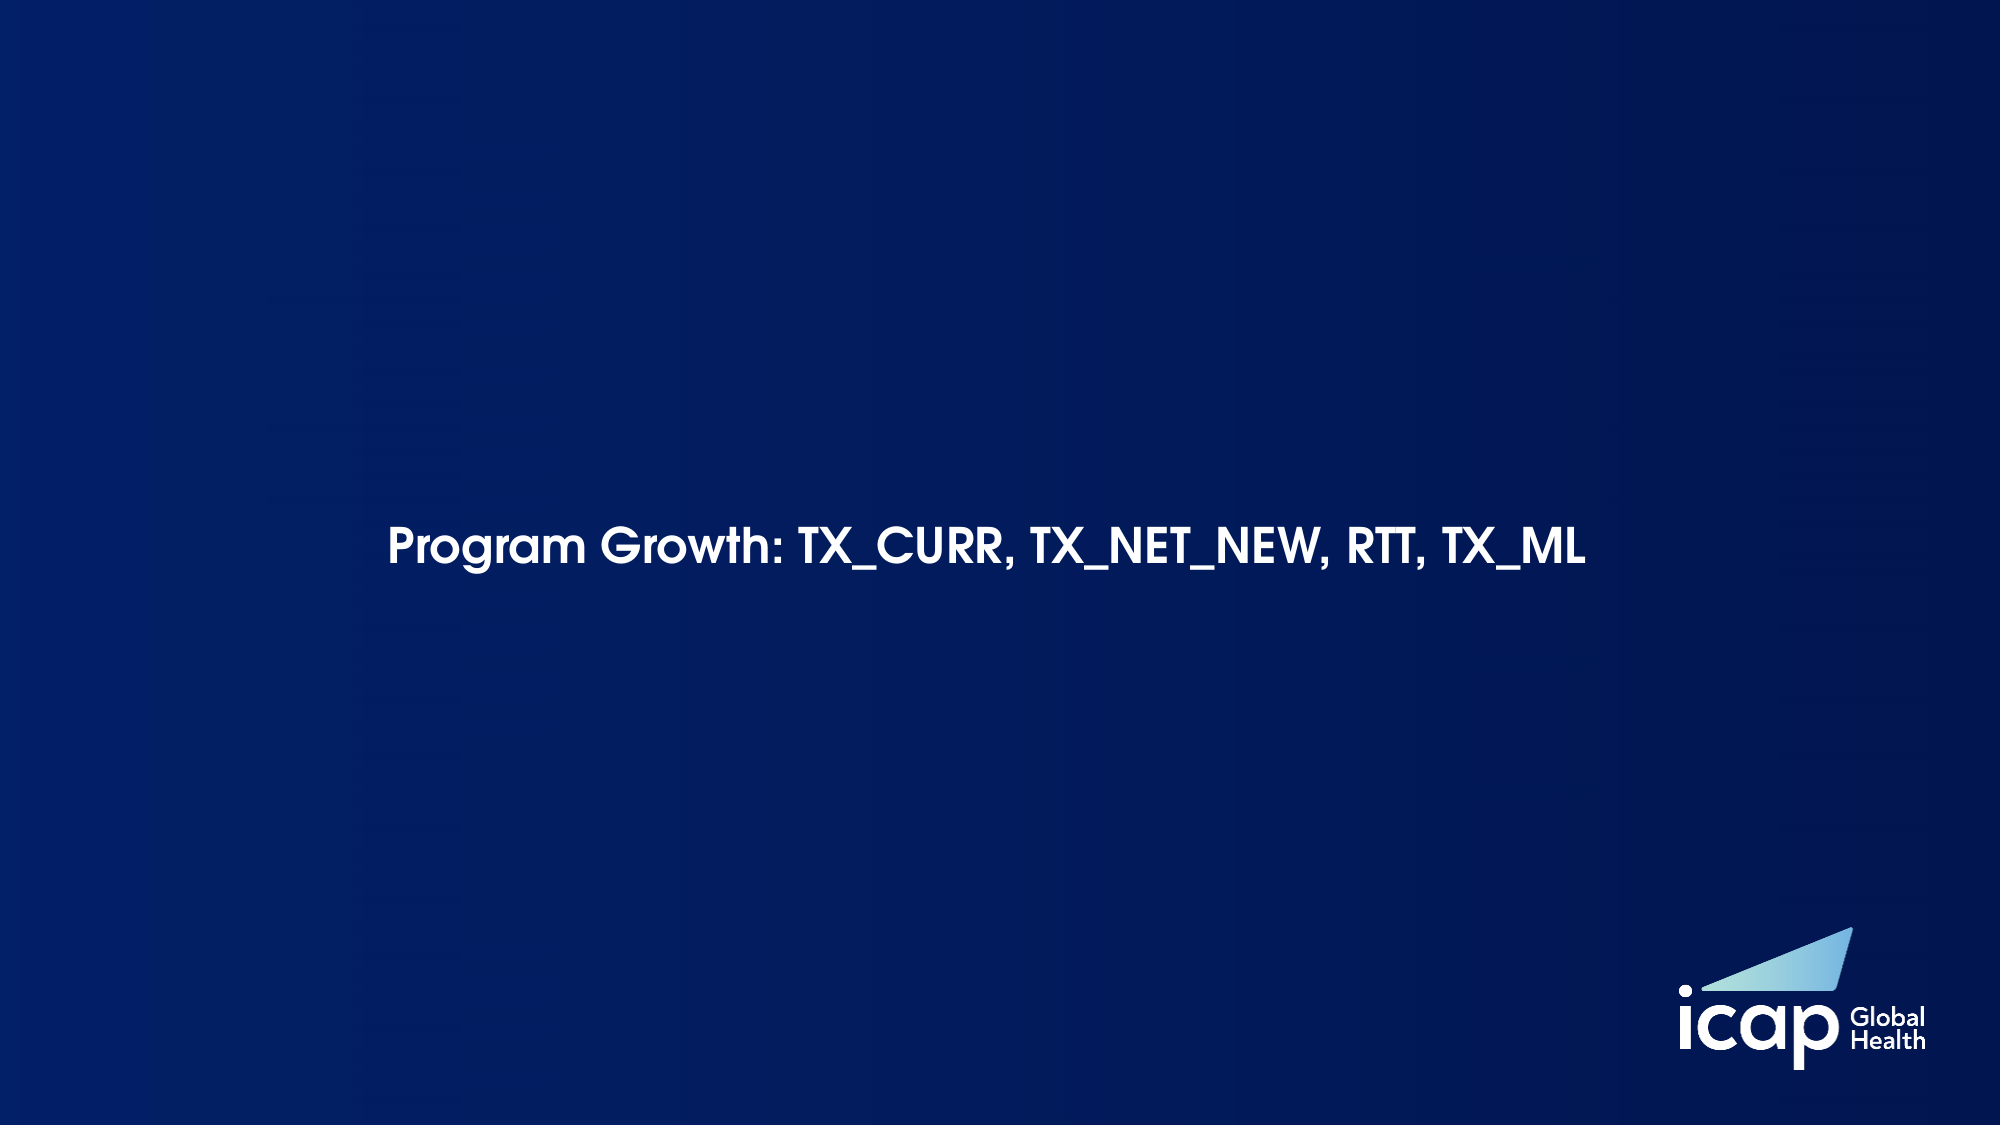

# Program Growth: TX_CURR, TX_NET_NEW, RTT, TX_ML